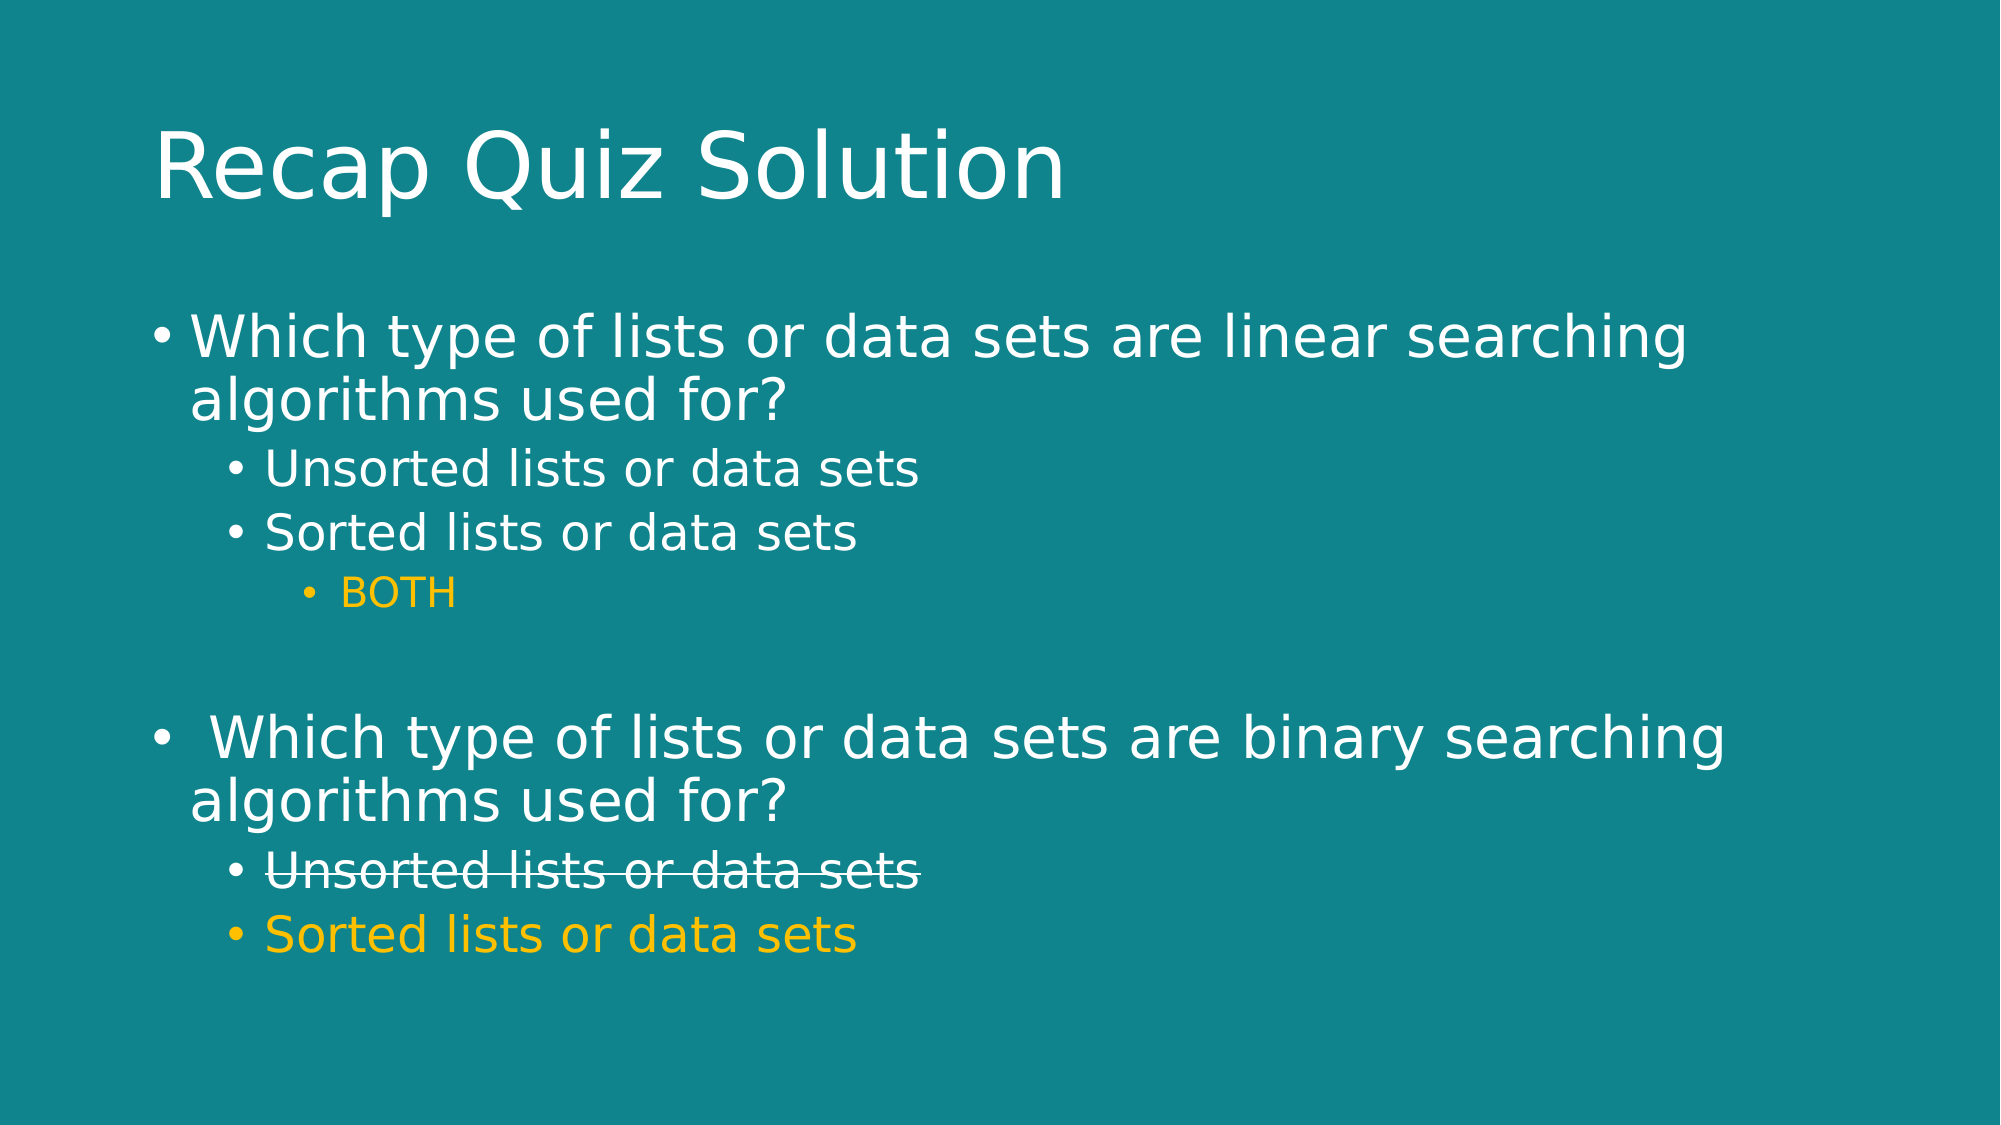

# Recap Quiz Solution
Which type of lists or data sets are linear searching algorithms used for?
Unsorted lists or data sets
Sorted lists or data sets
BOTH

 Which type of lists or data sets are binary searching algorithms used for?
Unsorted lists or data sets
Sorted lists or data sets